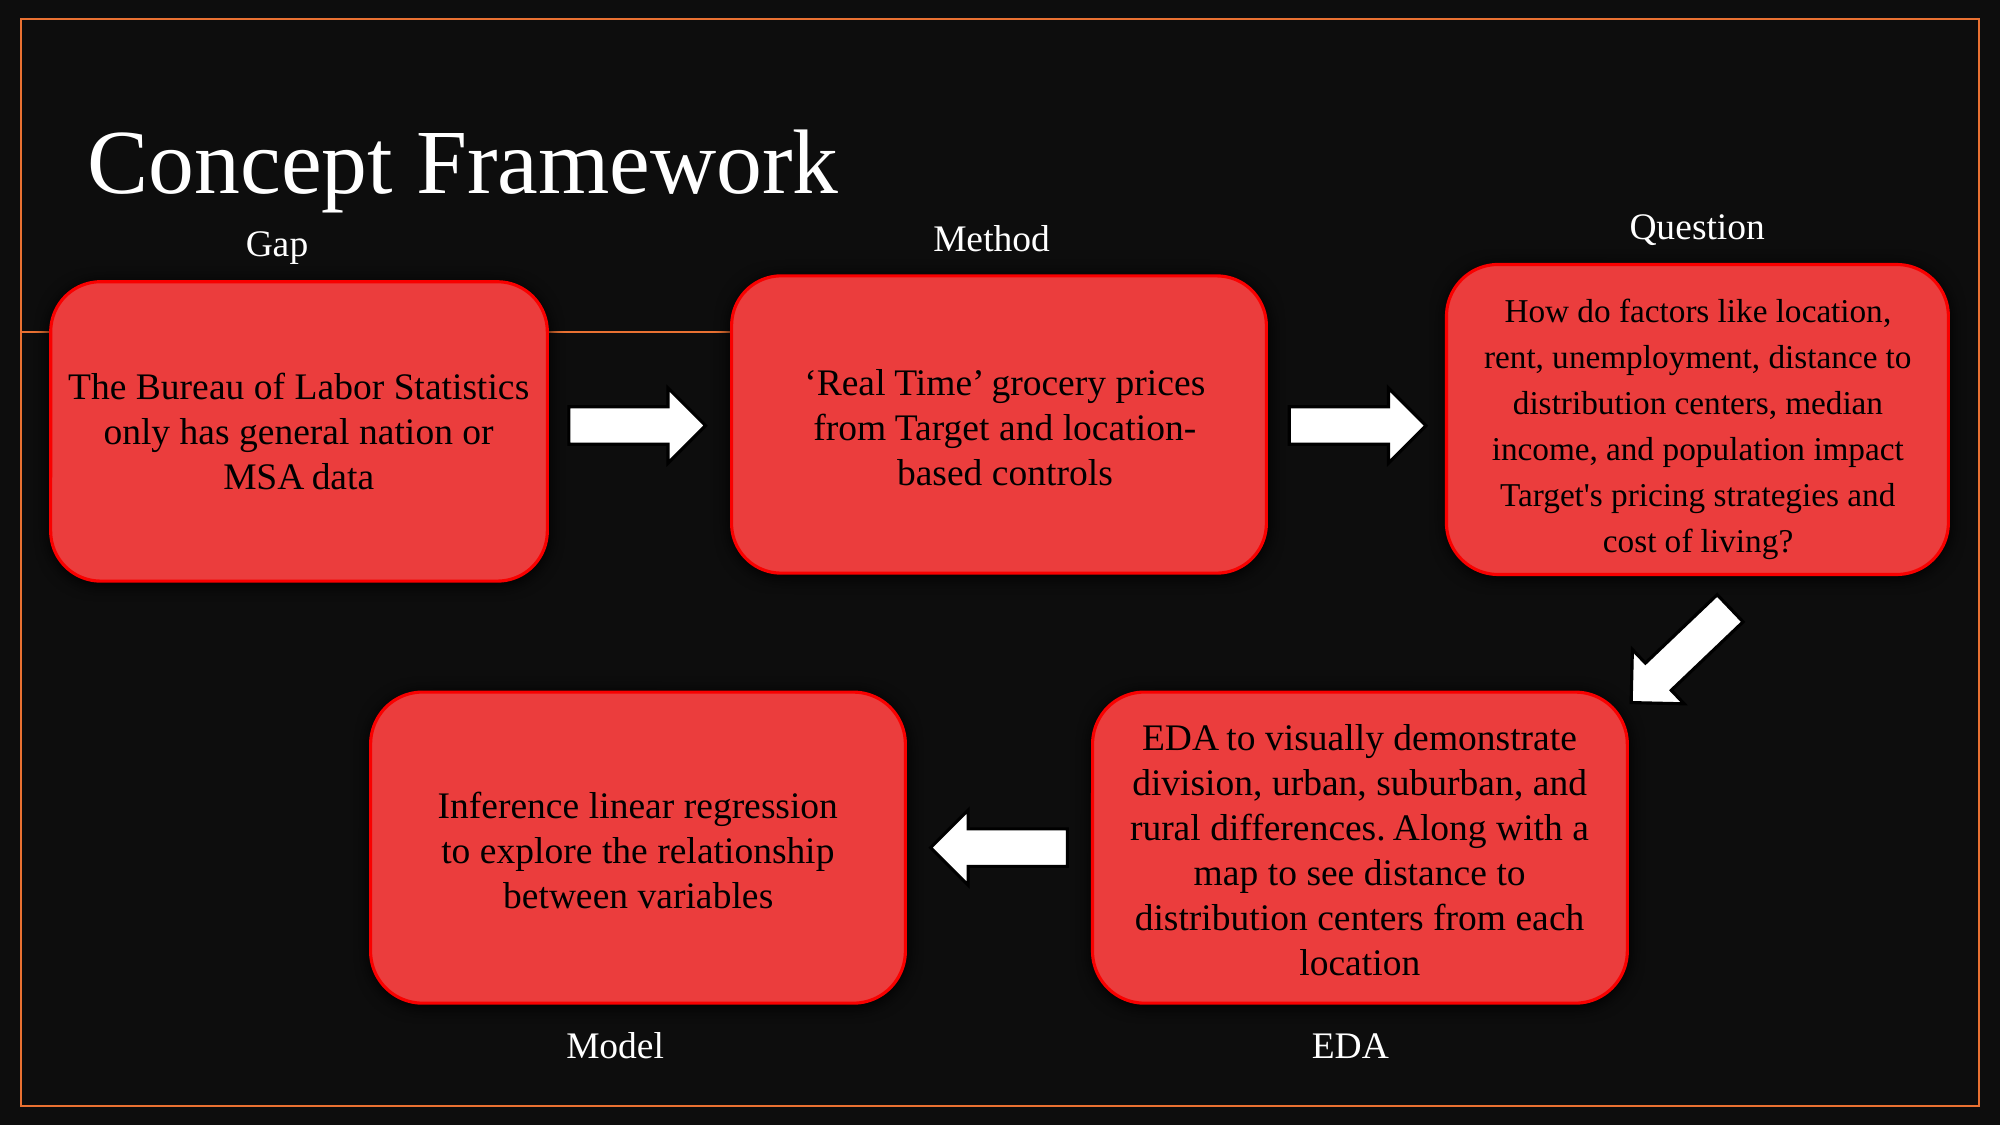

# Concept Framework

Question
Method
Gap

How do factors like location, rent, unemployment, distance to distribution centers, median income, and population impact Target's pricing strategies and cost of living?

‘Real Time’ grocery prices from Target and location-based controls
The Bureau of Labor Statistics only has general nation or MSA data

EDA to visually demonstrate division, urban, suburban, and rural differences. Along with a map to see distance to distribution centers from each location
Inference linear regression to explore the relationship between variables

Model
EDA